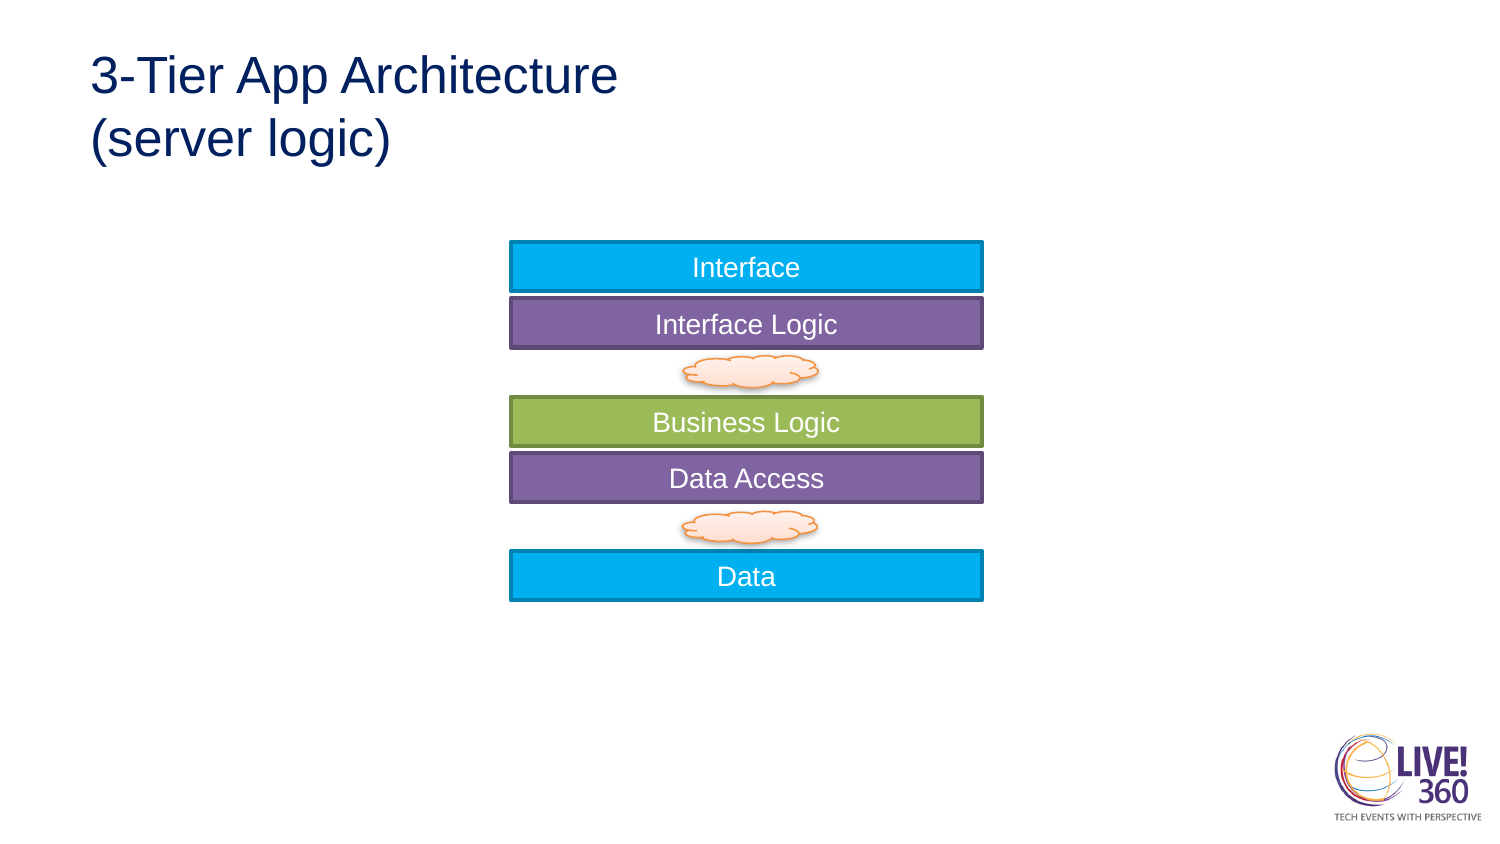

# 3-Tier App Architecture (server logic)
Interface
Interface Logic

Business Logic
Data Access

Data